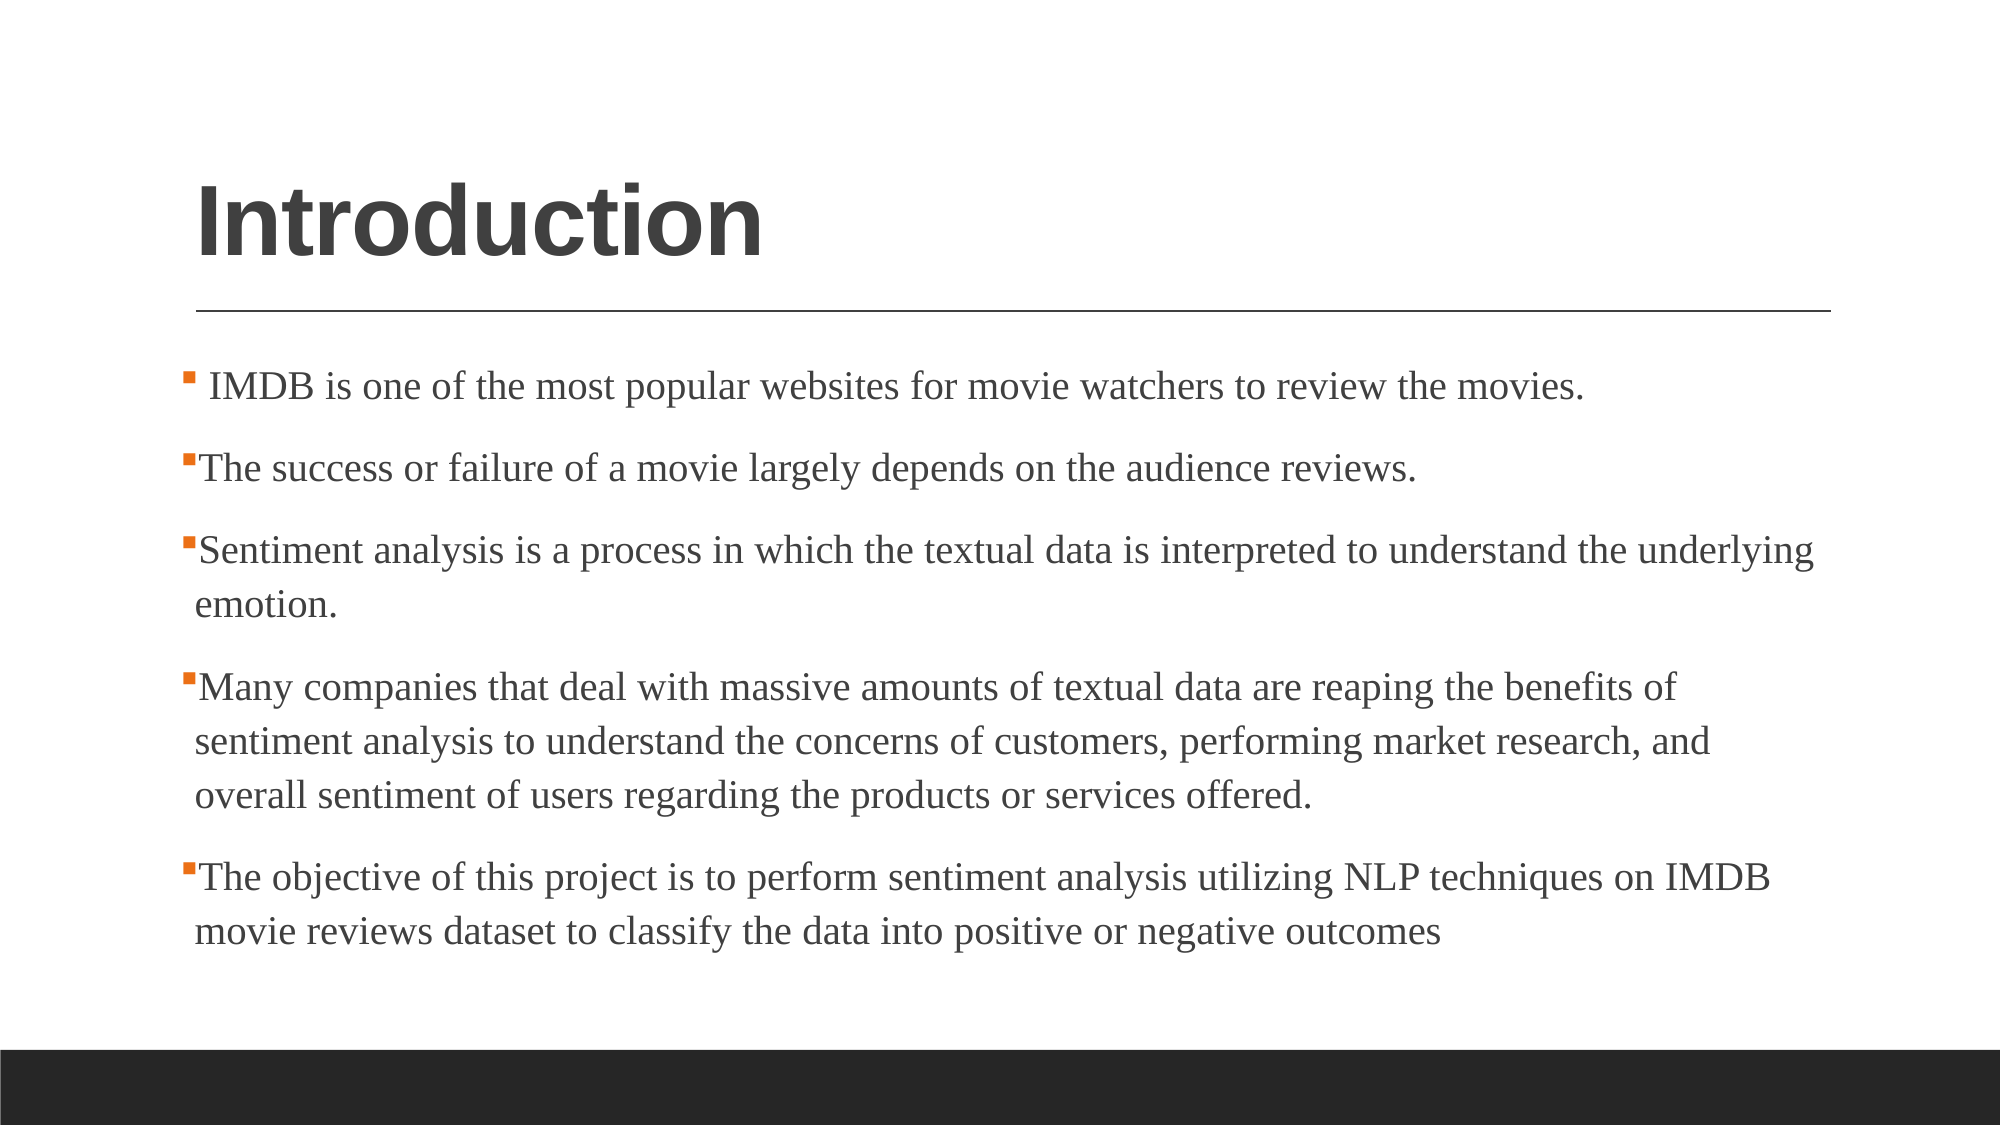

# Introduction
 IMDB is one of the most popular websites for movie watchers to review the movies.
The success or failure of a movie largely depends on the audience reviews.
Sentiment analysis is a process in which the textual data is interpreted to understand the underlying emotion.
Many companies that deal with massive amounts of textual data are reaping the benefits of sentiment analysis to understand the concerns of customers, performing market research, and overall sentiment of users regarding the products or services offered.
The objective of this project is to perform sentiment analysis utilizing NLP techniques on IMDB movie reviews dataset to classify the data into positive or negative outcomes